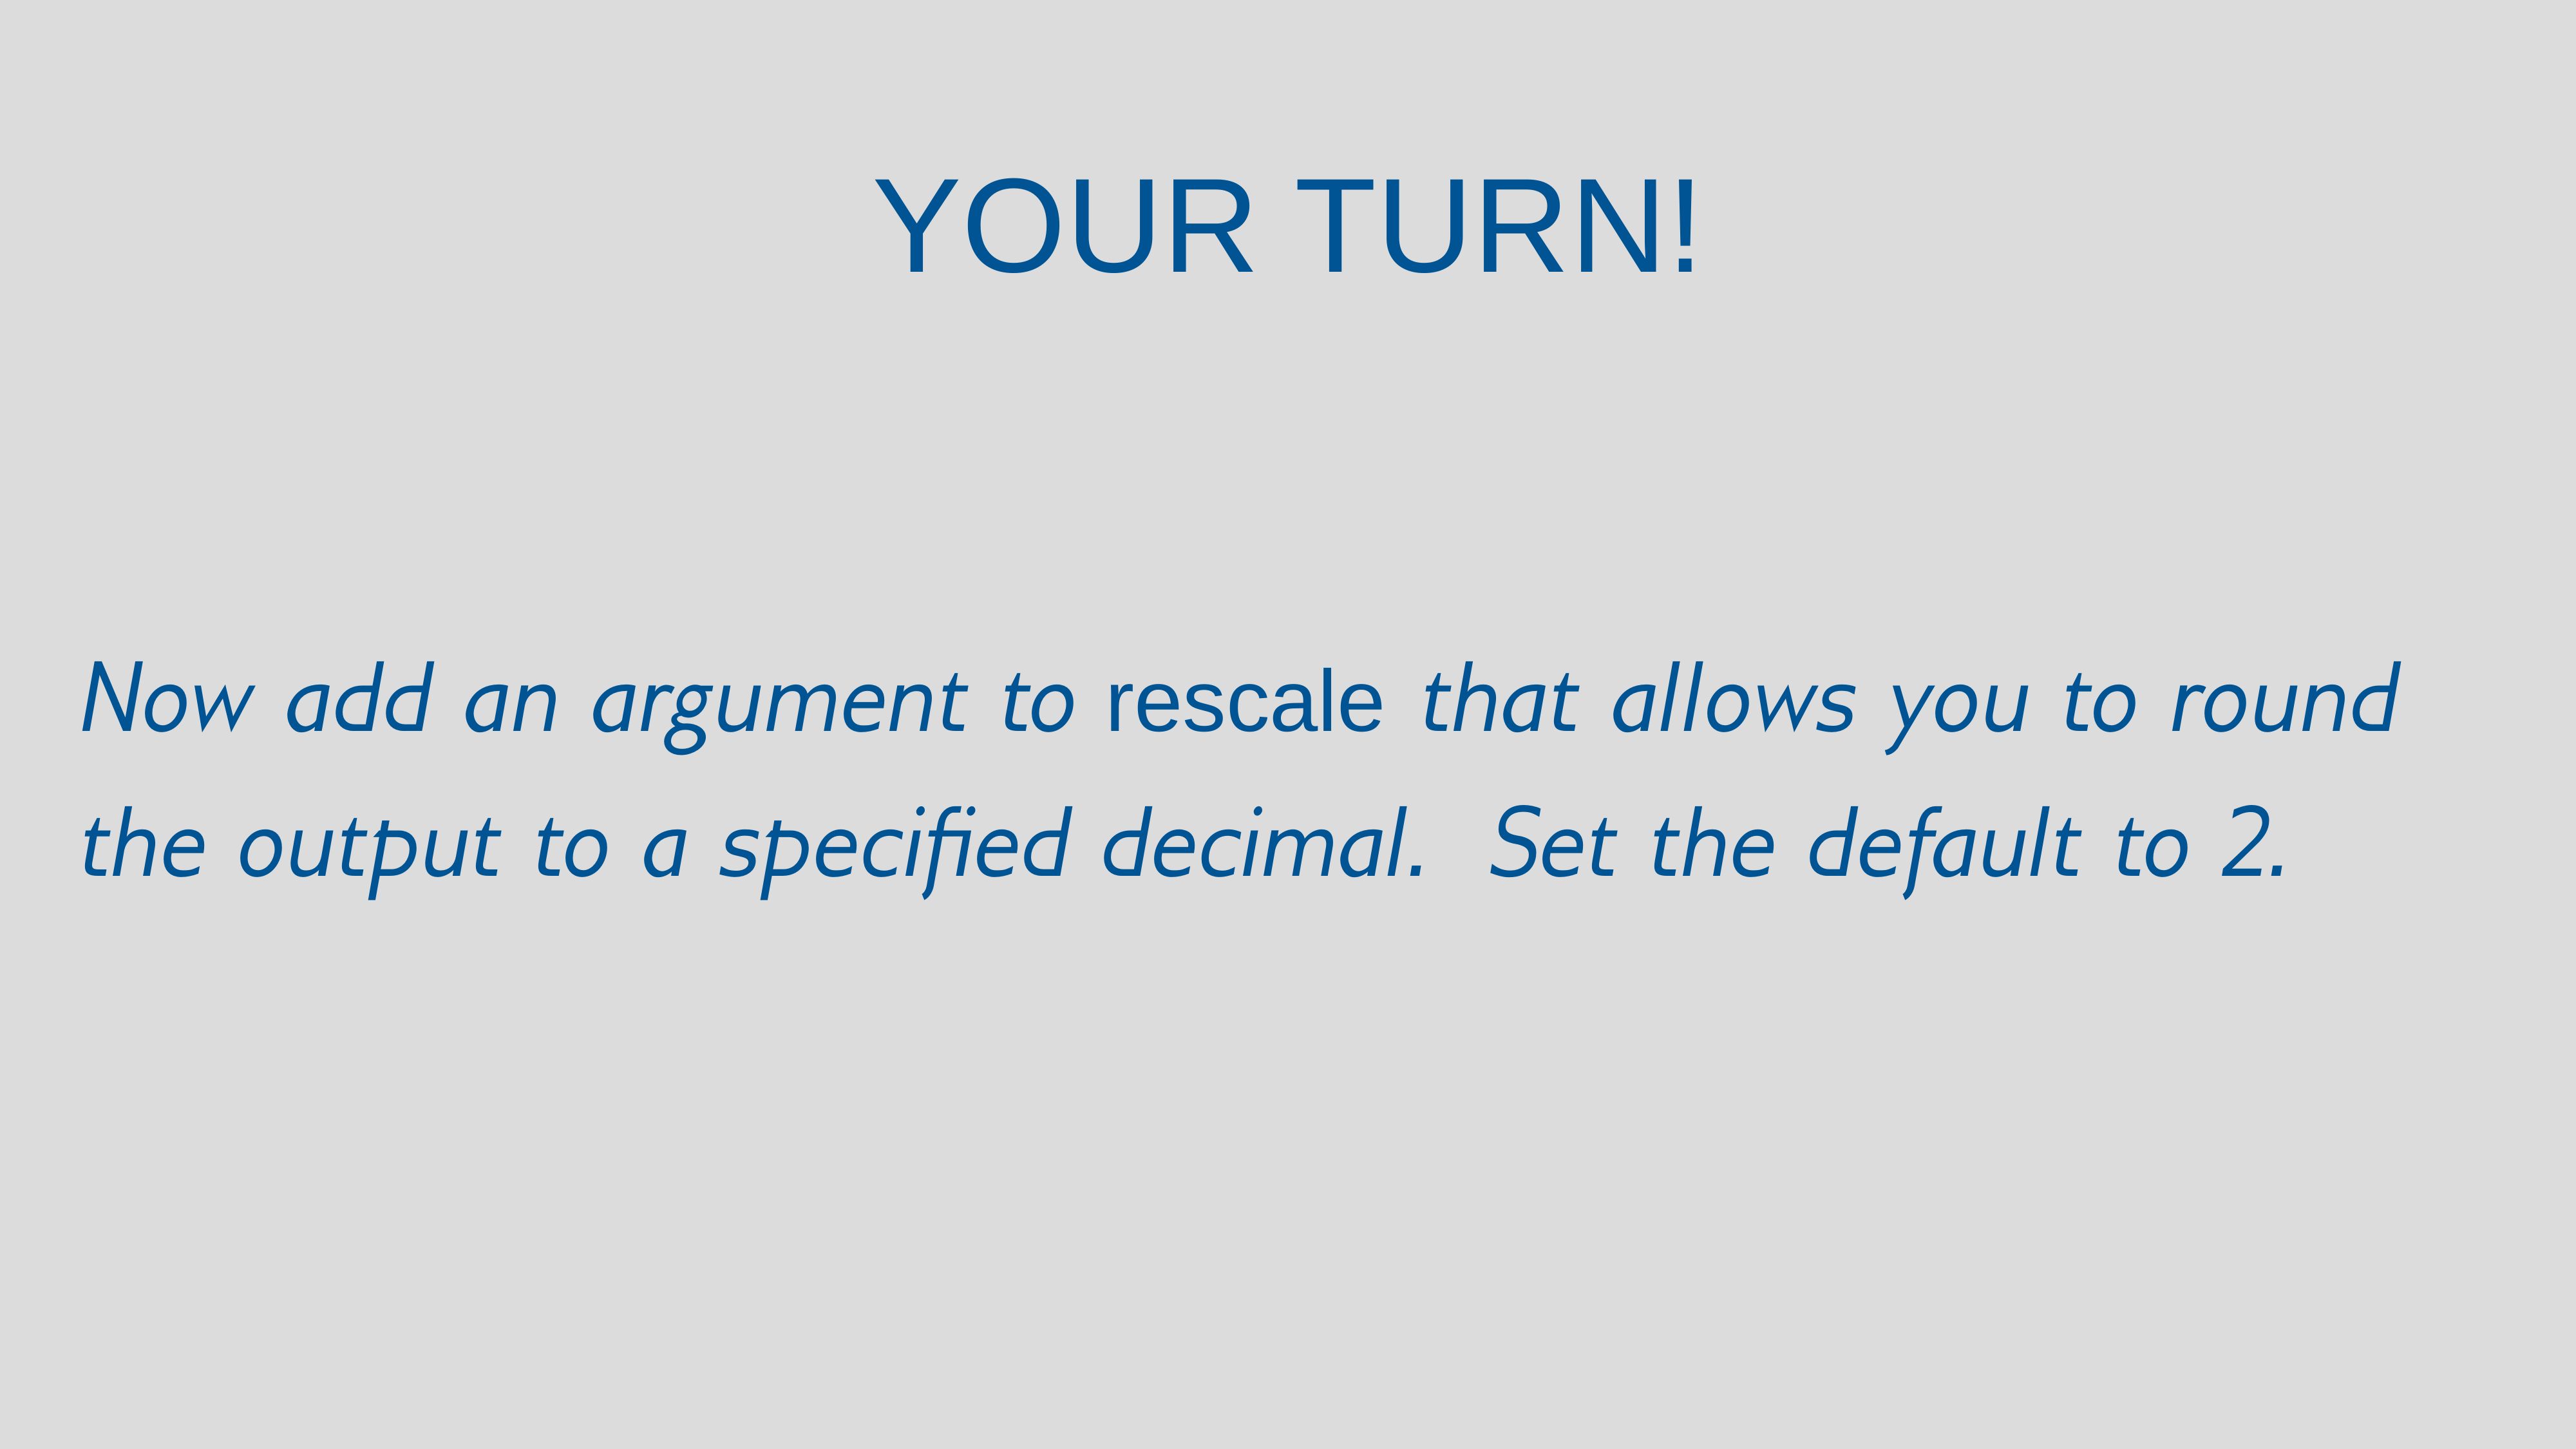

# Your turn!
Now add an argument to rescale that allows you to round the output to a specified decimal.  Set the default to 2.